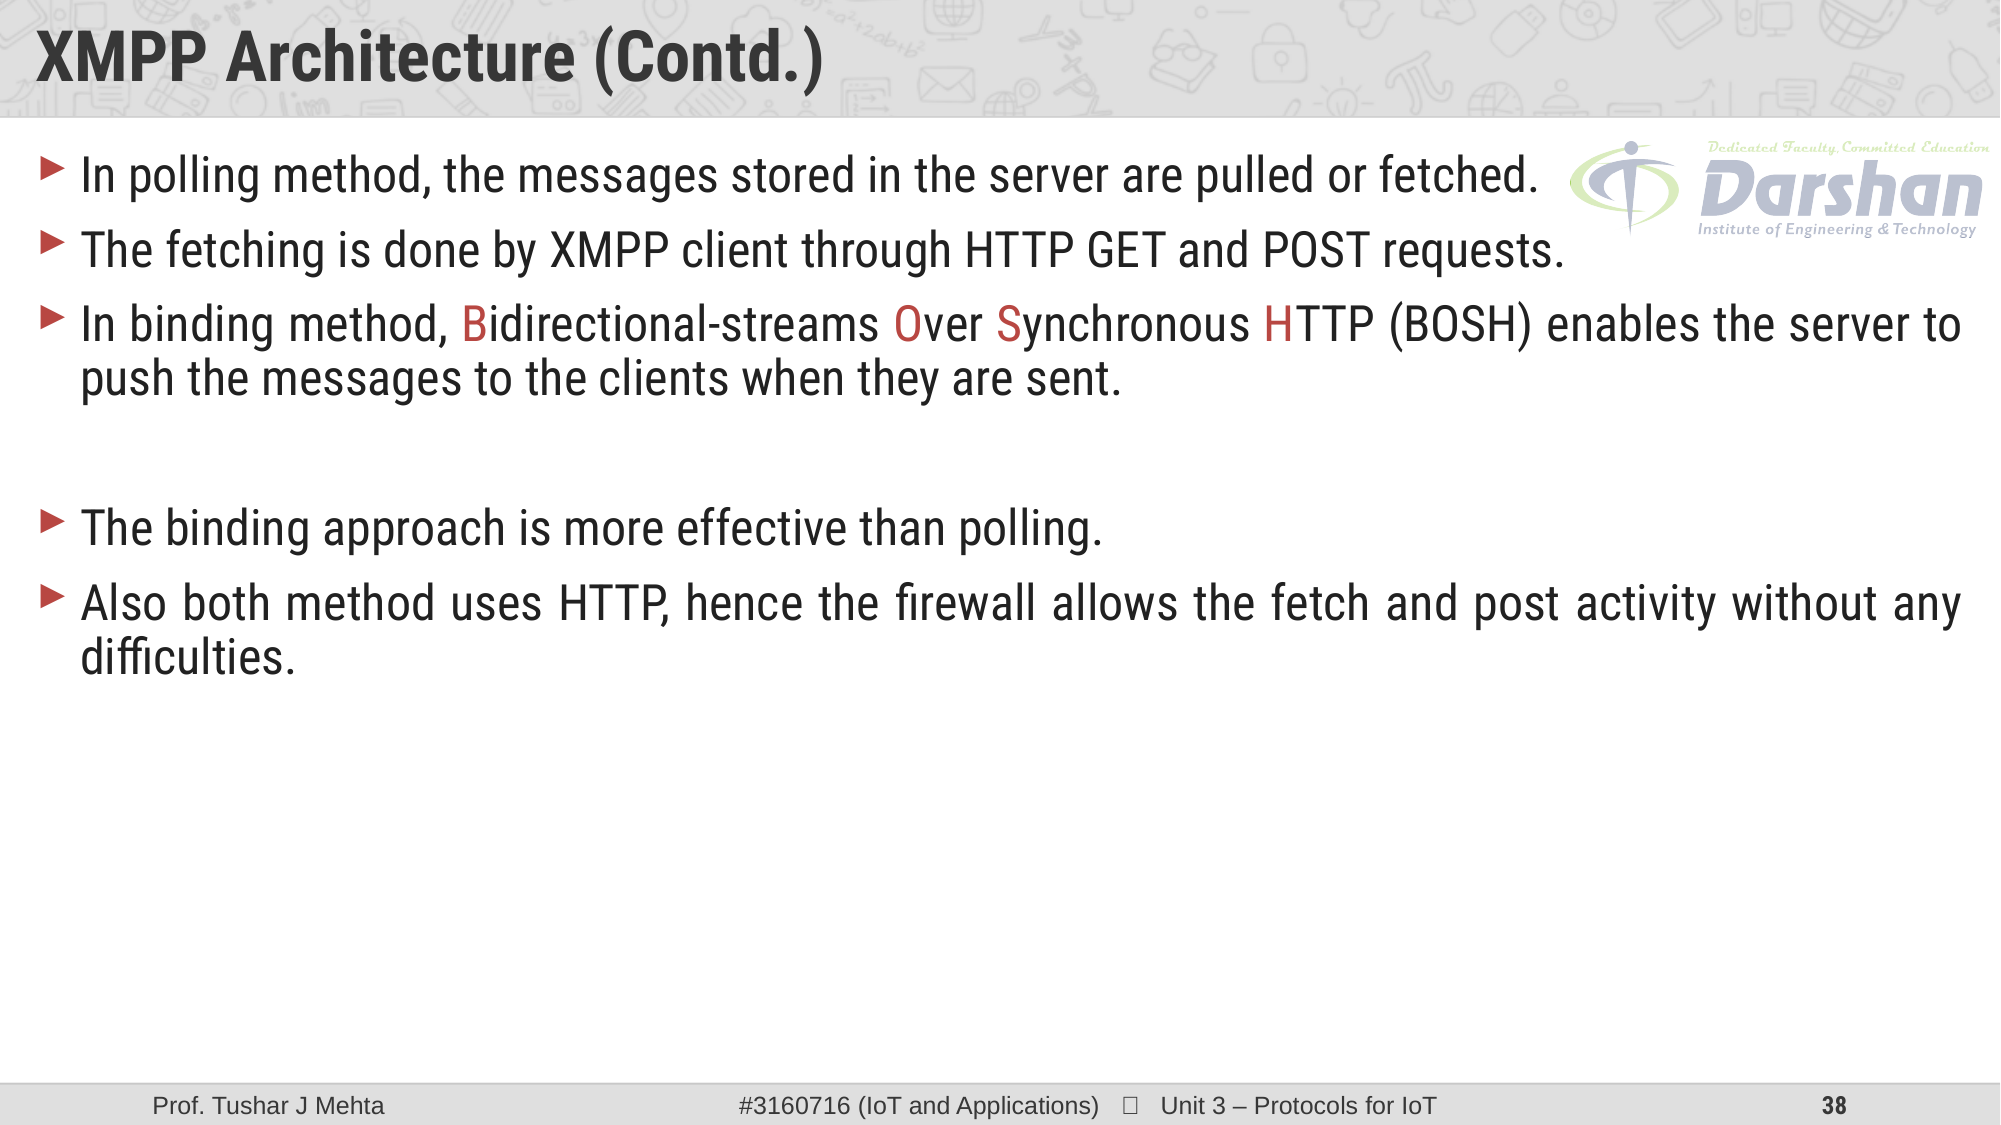

# XMPP Architecture (Contd.)
In polling method, the messages stored in the server are pulled or fetched.
The fetching is done by XMPP client through HTTP GET and POST requests.
In binding method, Bidirectional-streams Over Synchronous HTTP (BOSH) enables the server to push the messages to the clients when they are sent.

The binding approach is more effective than polling.
Also both method uses HTTP, hence the firewall allows the fetch and post activity without any difficulties.